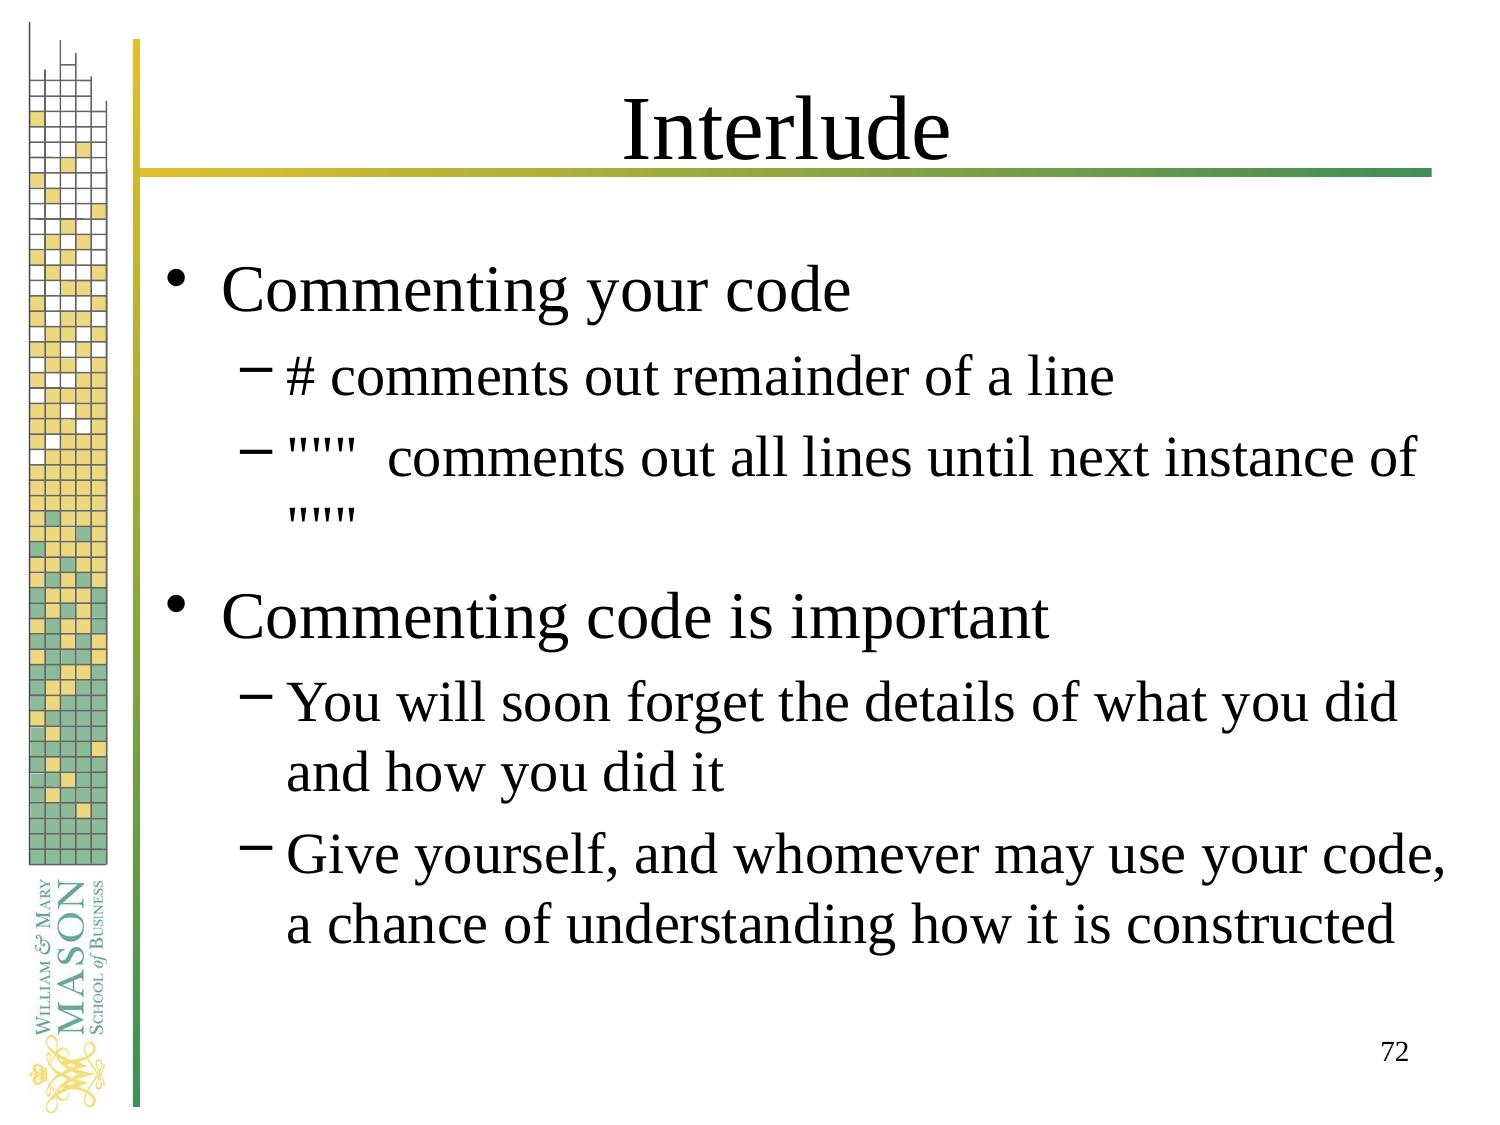

# Interlude
Commenting your code
# comments out remainder of a line
"""  comments out all lines until next instance of """
Commenting code is important
You will soon forget the details of what you did and how you did it
Give yourself, and whomever may use your code, a chance of understanding how it is constructed
72